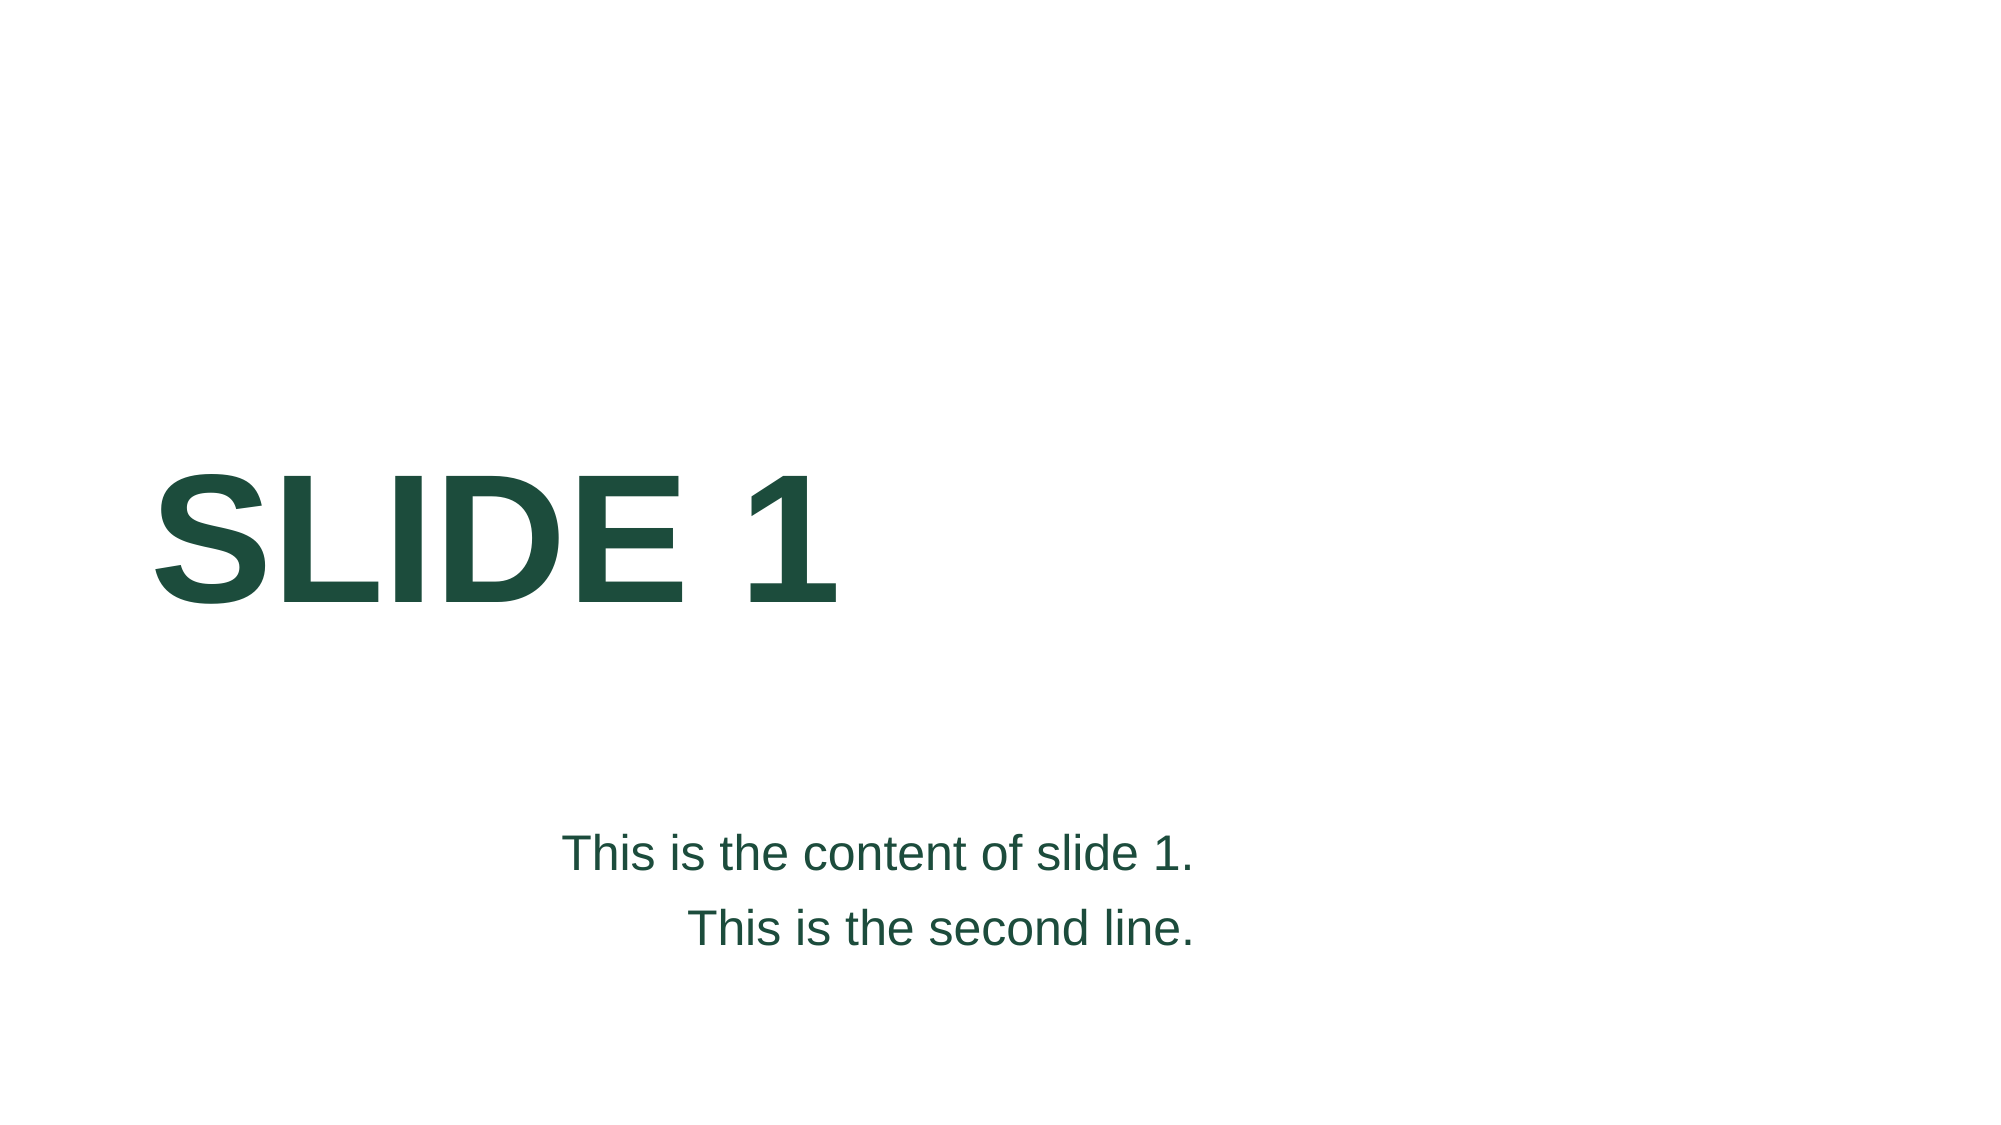

# Slide 1

This is the content of slide 1.
This is the second line.